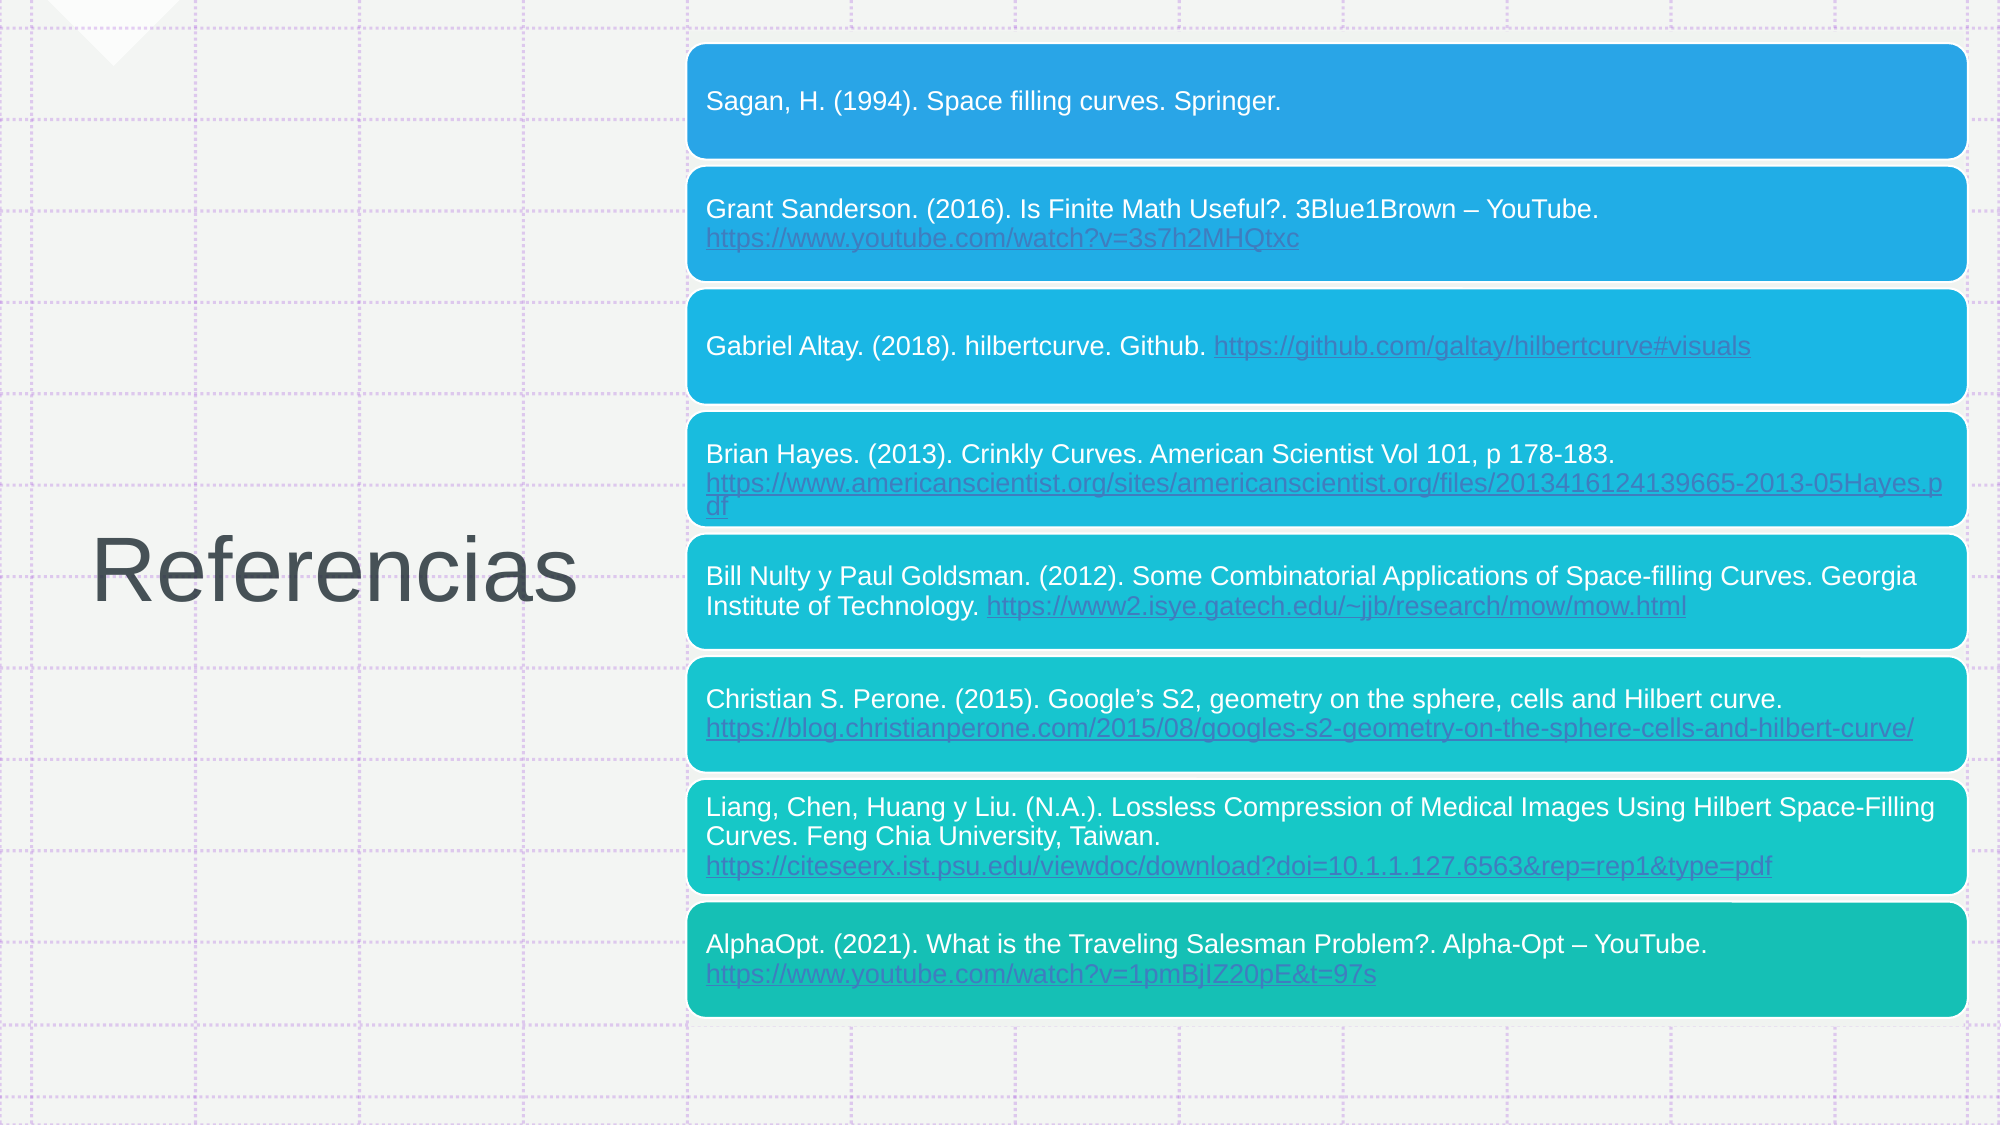

Sagan, H. (1994). Space filling curves. Springer.
Grant Sanderson. (2016). Is Finite Math Useful?. 3Blue1Brown – YouTube. https://www.youtube.com/watch?v=3s7h2MHQtxc
Gabriel Altay. (2018). hilbertcurve. Github. https://github.com/galtay/hilbertcurve#visuals
Brian Hayes. (2013). Crinkly Curves. American Scientist Vol 101, p 178-183. https://www.americanscientist.org/sites/americanscientist.org/files/2013416124139665-2013-05Hayes.pdf
Bill Nulty y Paul Goldsman. (2012). Some Combinatorial Applications of Space-filling Curves. Georgia Institute of Technology. https://www2.isye.gatech.edu/~jjb/research/mow/mow.html
Christian S. Perone. (2015). Google’s S2, geometry on the sphere, cells and Hilbert curve. https://blog.christianperone.com/2015/08/googles-s2-geometry-on-the-sphere-cells-and-hilbert-curve/
Liang, Chen, Huang y Liu. (N.A.). Lossless Compression of Medical Images Using Hilbert Space-Filling Curves. Feng Chia University, Taiwan. https://citeseerx.ist.psu.edu/viewdoc/download?doi=10.1.1.127.6563&rep=rep1&type=pdf
AlphaOpt. (2021). What is the Traveling Salesman Problem?. Alpha-Opt – YouTube. https://www.youtube.com/watch?v=1pmBjIZ20pE&t=97s

# Referencias